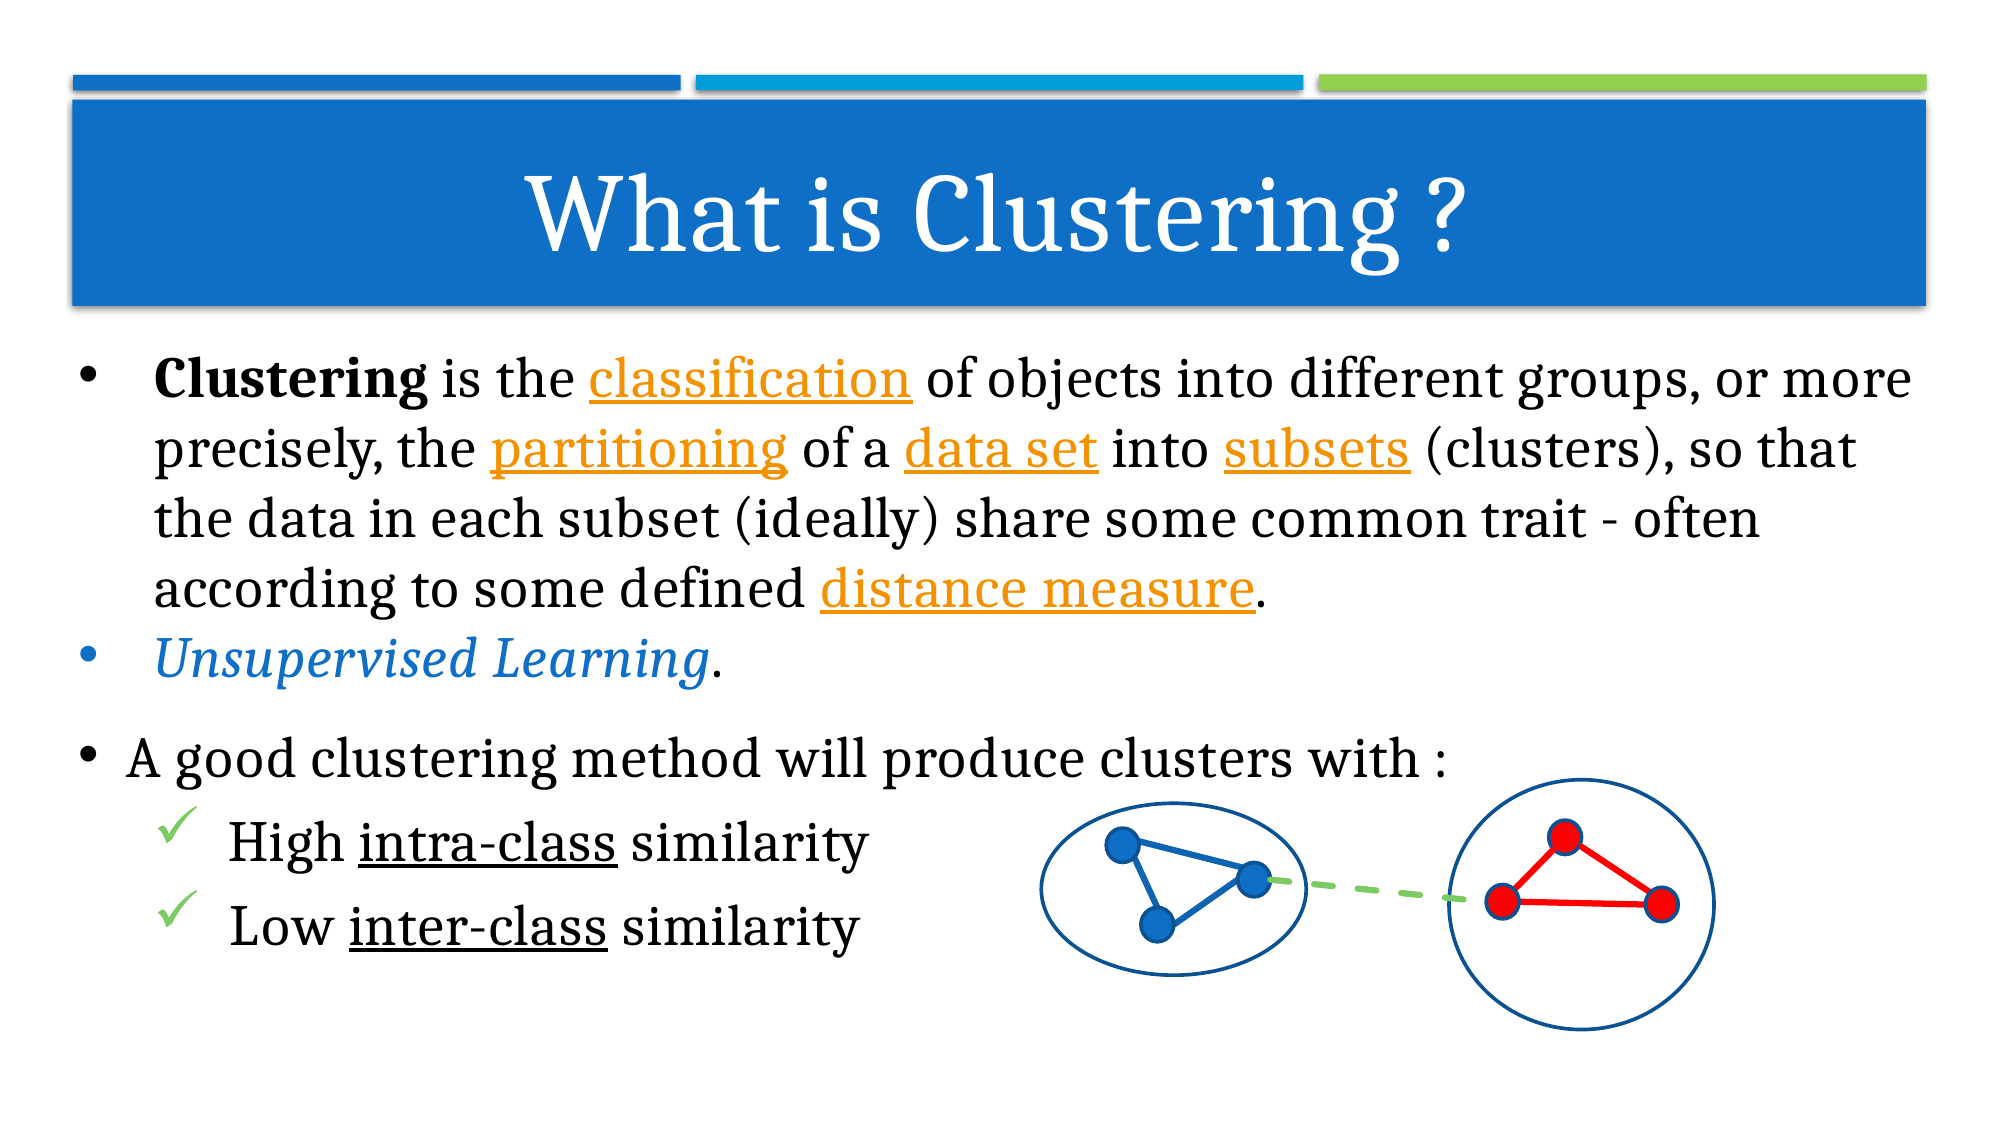

# What is Clustering ?
Clustering is the classification of objects into different groups, or more precisely, the partitioning of a data set into subsets (clusters), so that the data in each subset (ideally) share some common trait - often according to some defined distance measure.
Unsupervised Learning.
A good clustering method will produce clusters with :
High intra-class similarity
Low inter-class similarity